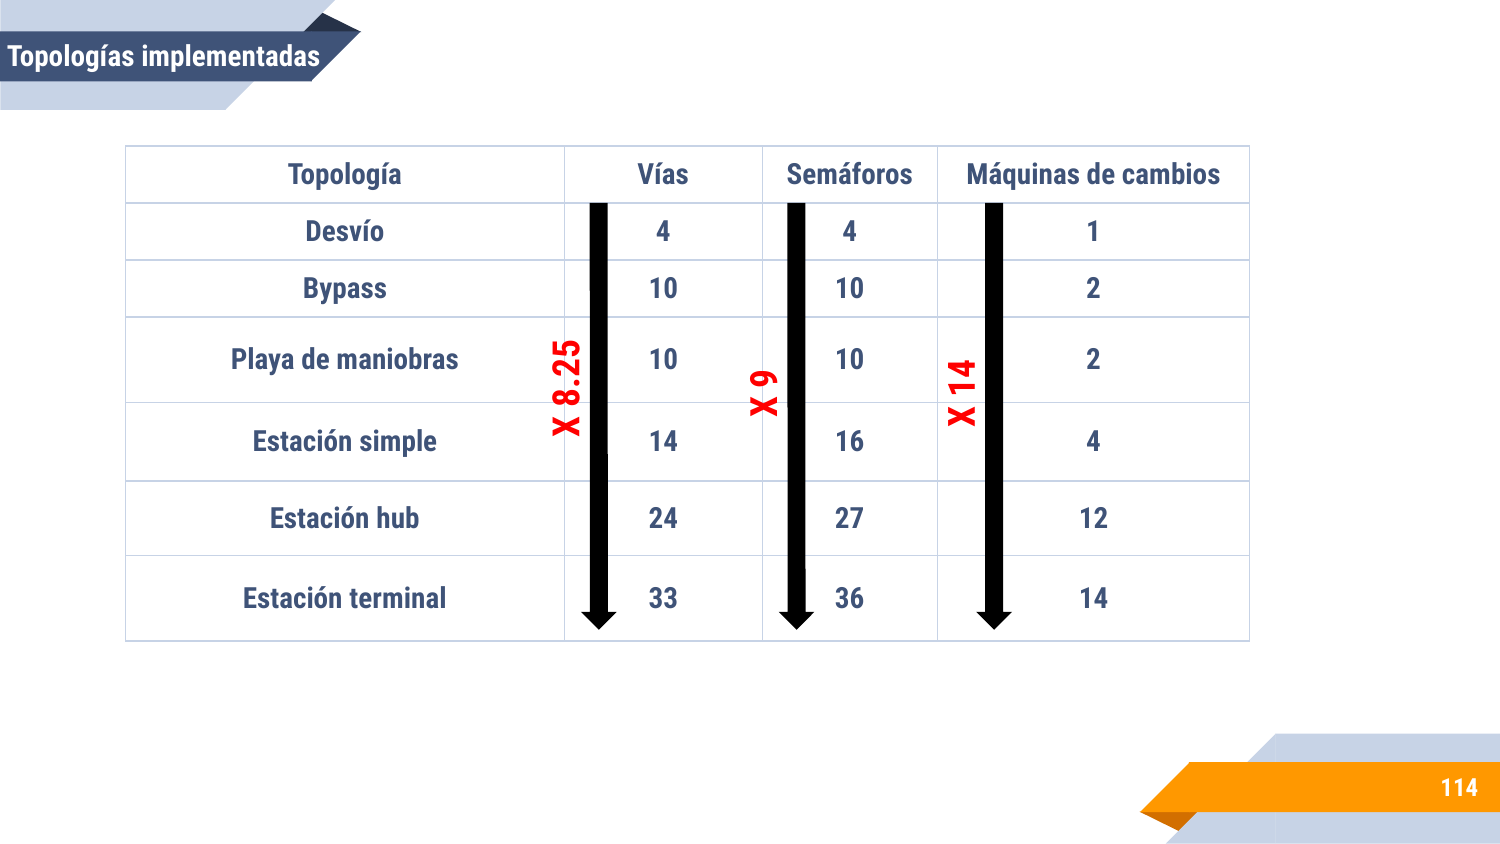

Topologías implementadas
| Topología | Vías | Semáforos | Máquinas de cambios |
| --- | --- | --- | --- |
| Desvío | 4 | 4 | 1 |
| Bypass | 10 | 10 | 2 |
| Playa de maniobras | 10 | 10 | 2 |
| Estación simple | 14 | 16 | 4 |
| Estación hub | 24 | 27 | 12 |
| Estación terminal | 33 | 36 | 14 |
X 8.25
X 9
X 14

114